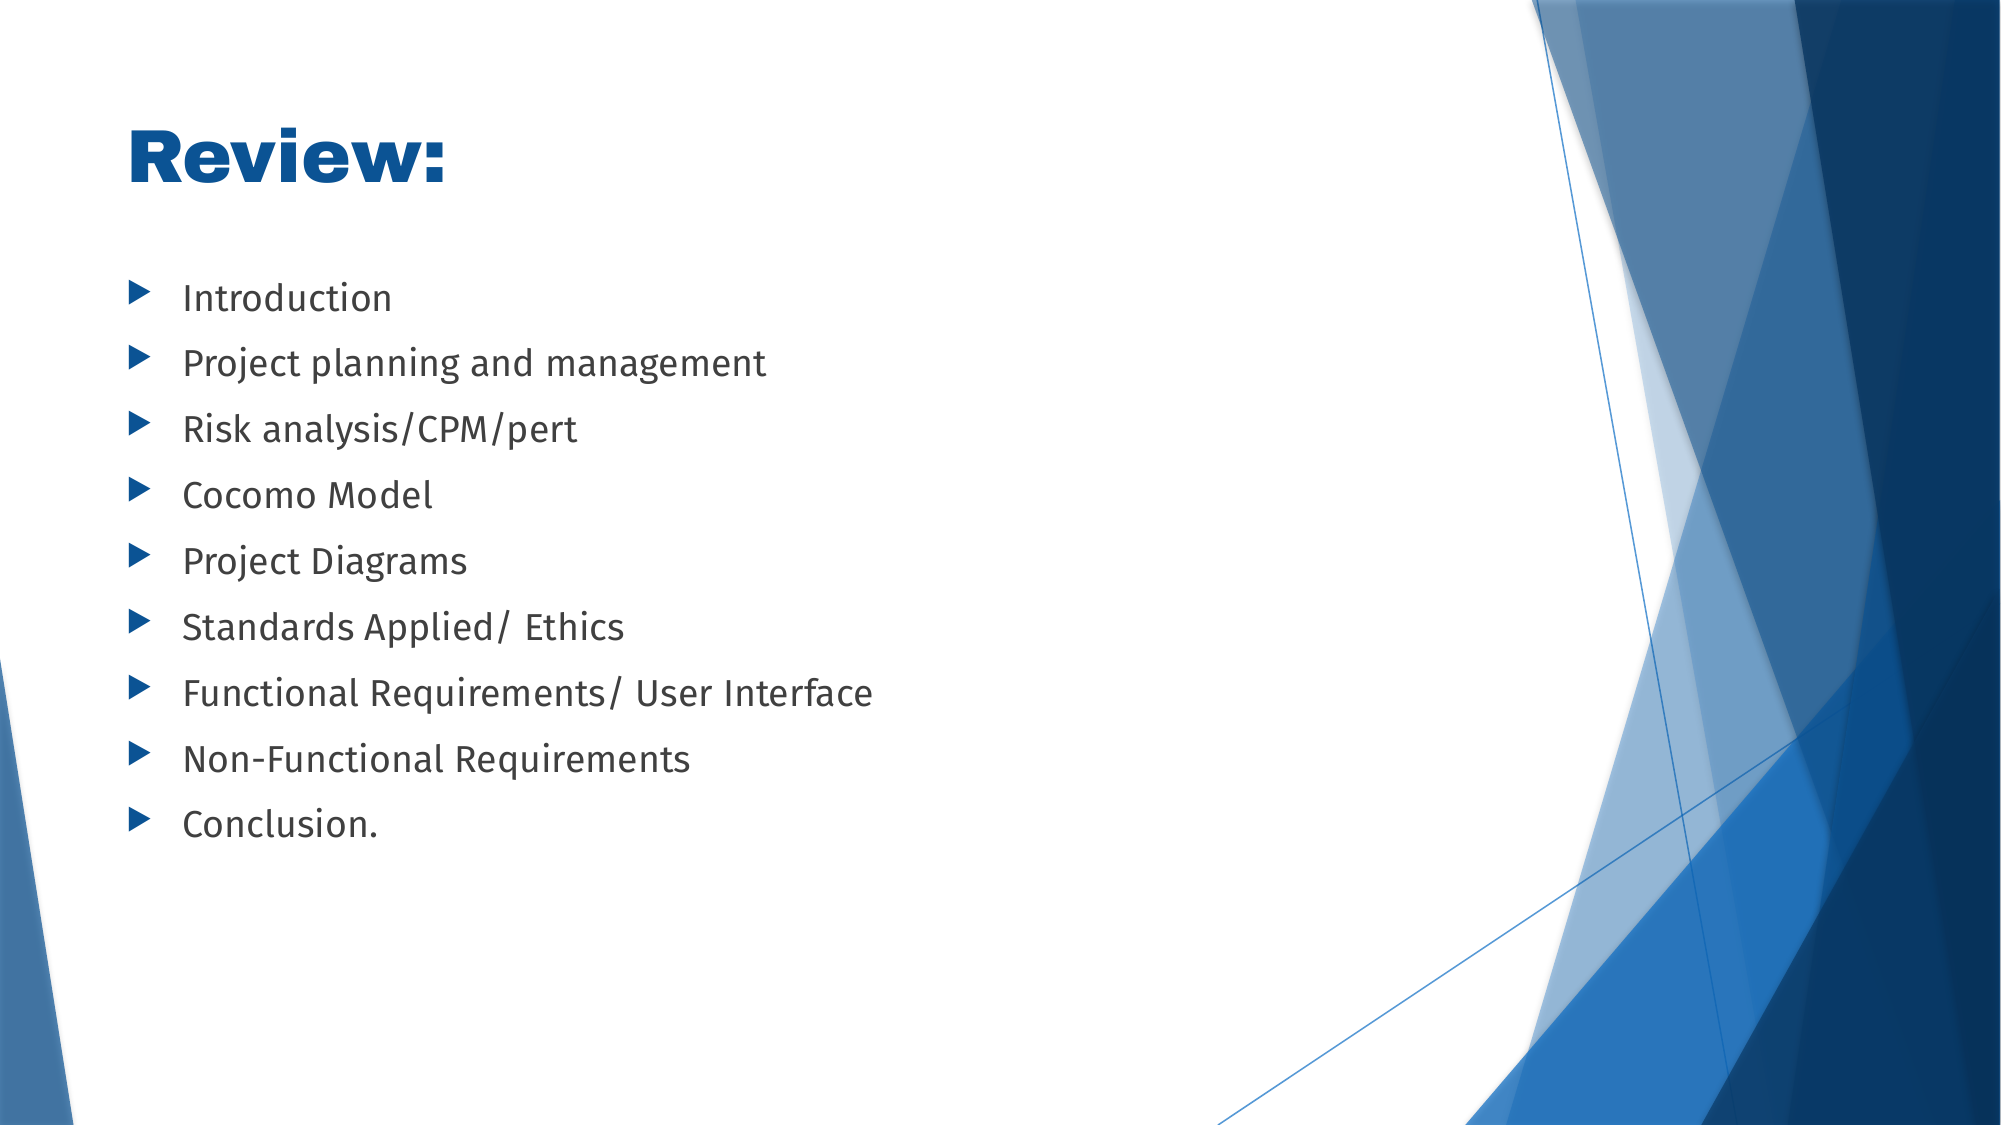

# Review:
Introduction
Project planning and management
Risk analysis/CPM/pert
Cocomo Model
Project Diagrams
Standards Applied/ Ethics
Functional Requirements/ User Interface
Non-Functional Requirements
Conclusion.